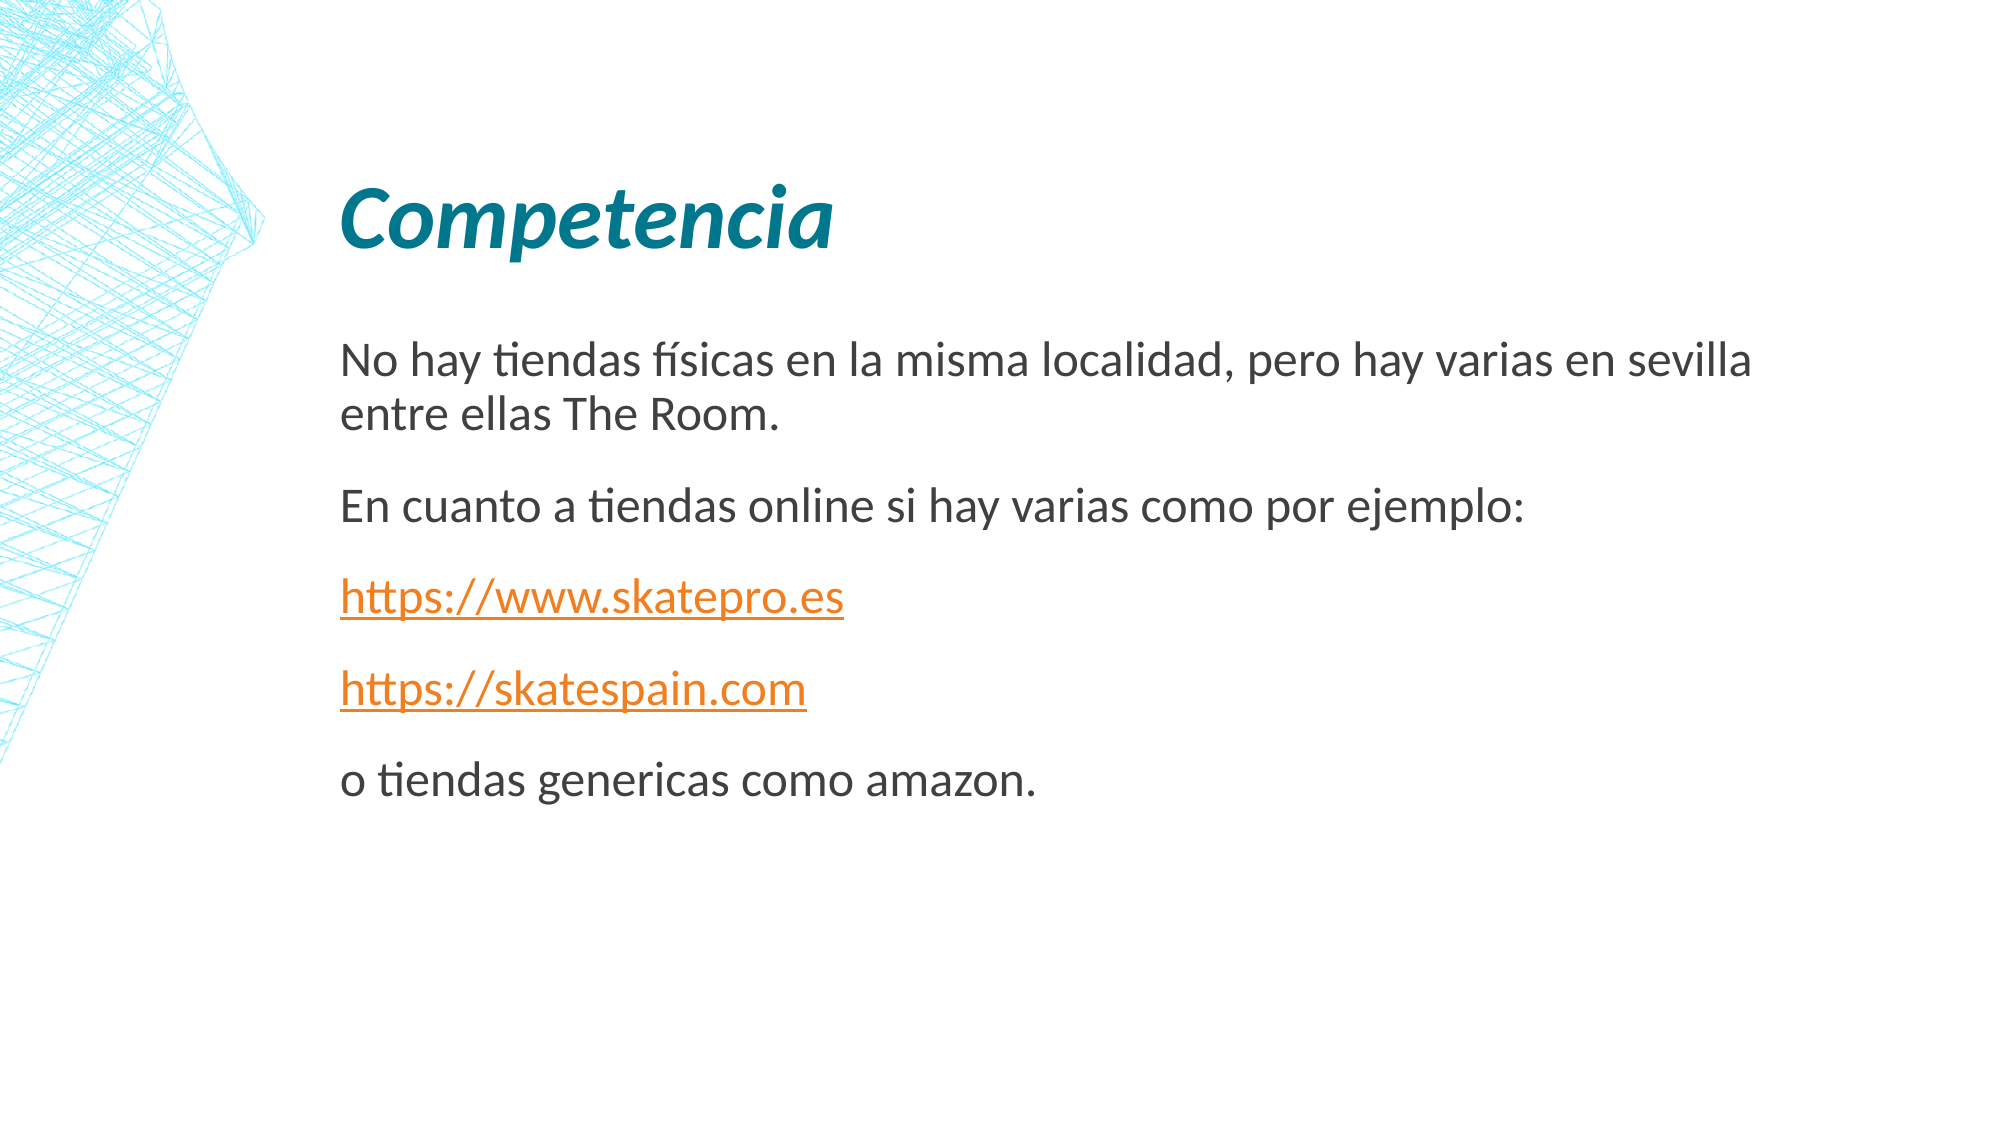

# Competencia
No hay tiendas físicas en la misma localidad, pero hay varias en sevilla entre ellas The Room.
En cuanto a tiendas online si hay varias como por ejemplo:
https://www.skatepro.es
https://skatespain.com
o tiendas genericas como amazon.